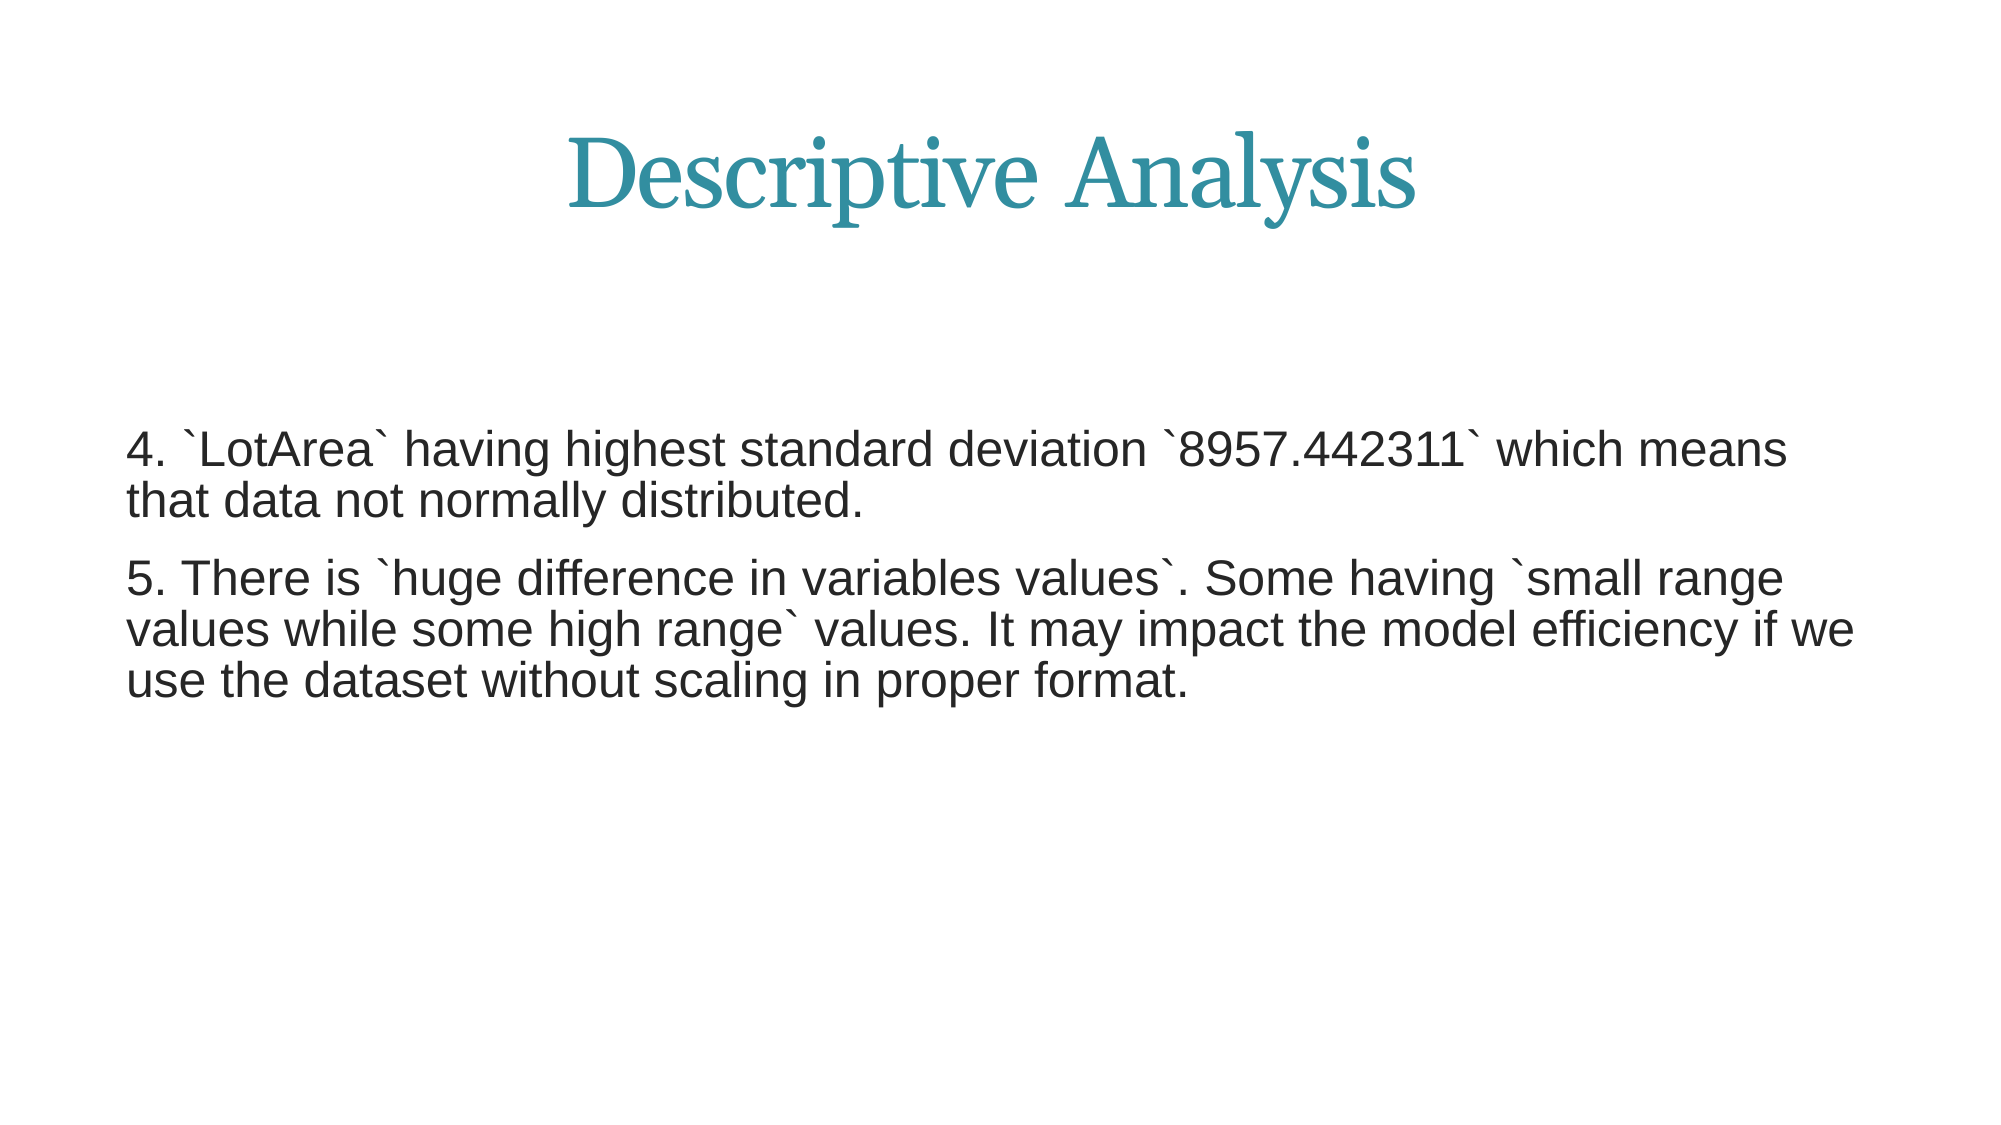

# Descriptive Analysis
4. `LotArea` having highest standard deviation `8957.442311` which means that data not normally distributed.
5. There is `huge difference in variables values`. Some having `small range values while some high range` values. It may impact the model efficiency if we use the dataset without scaling in proper format.